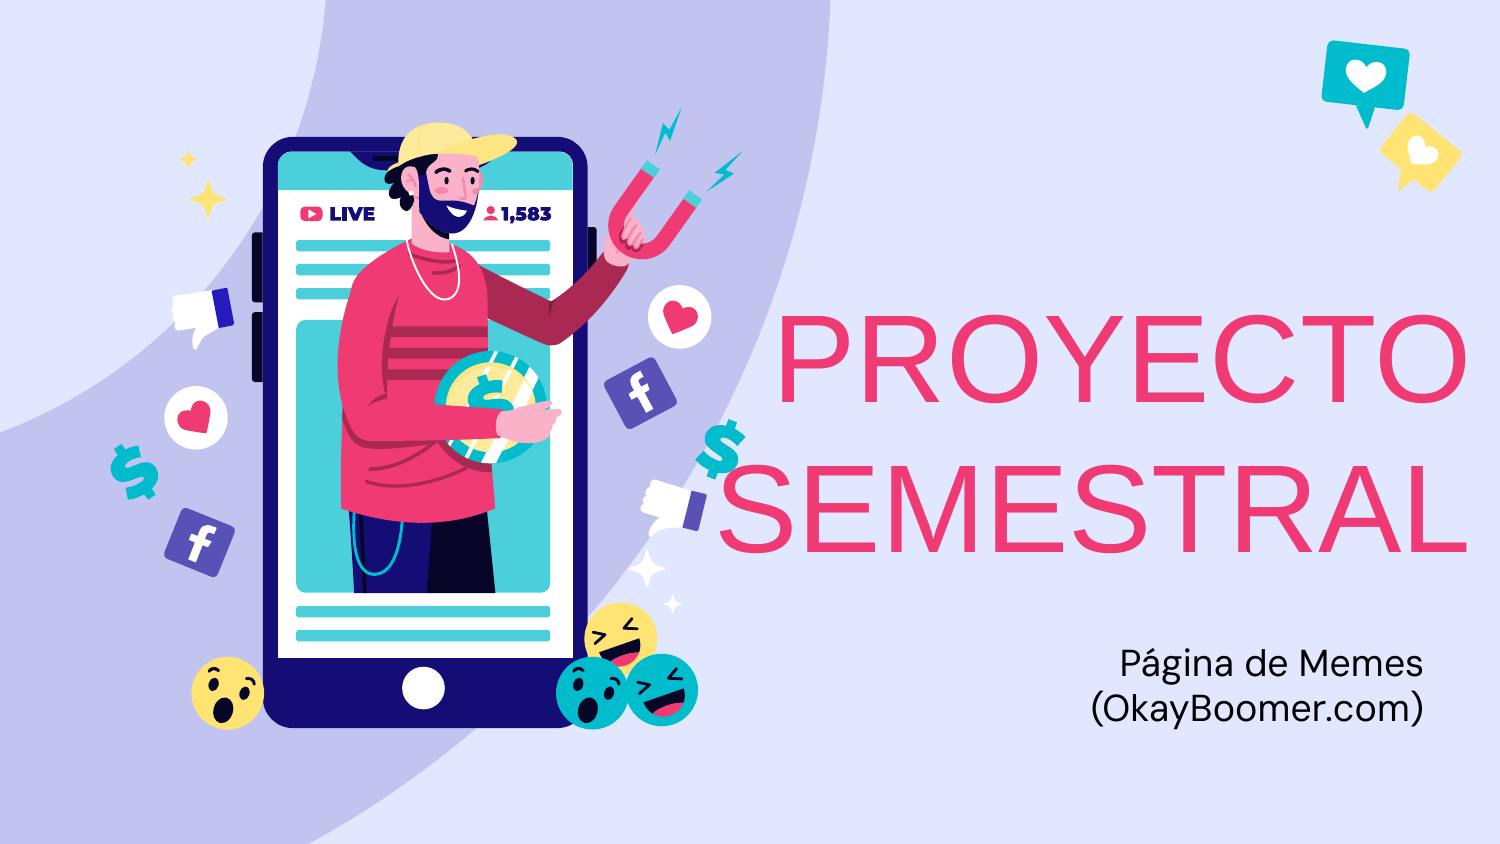

# PROYECTO SEMESTRAL
Página de Memes (OkayBoomer.com)